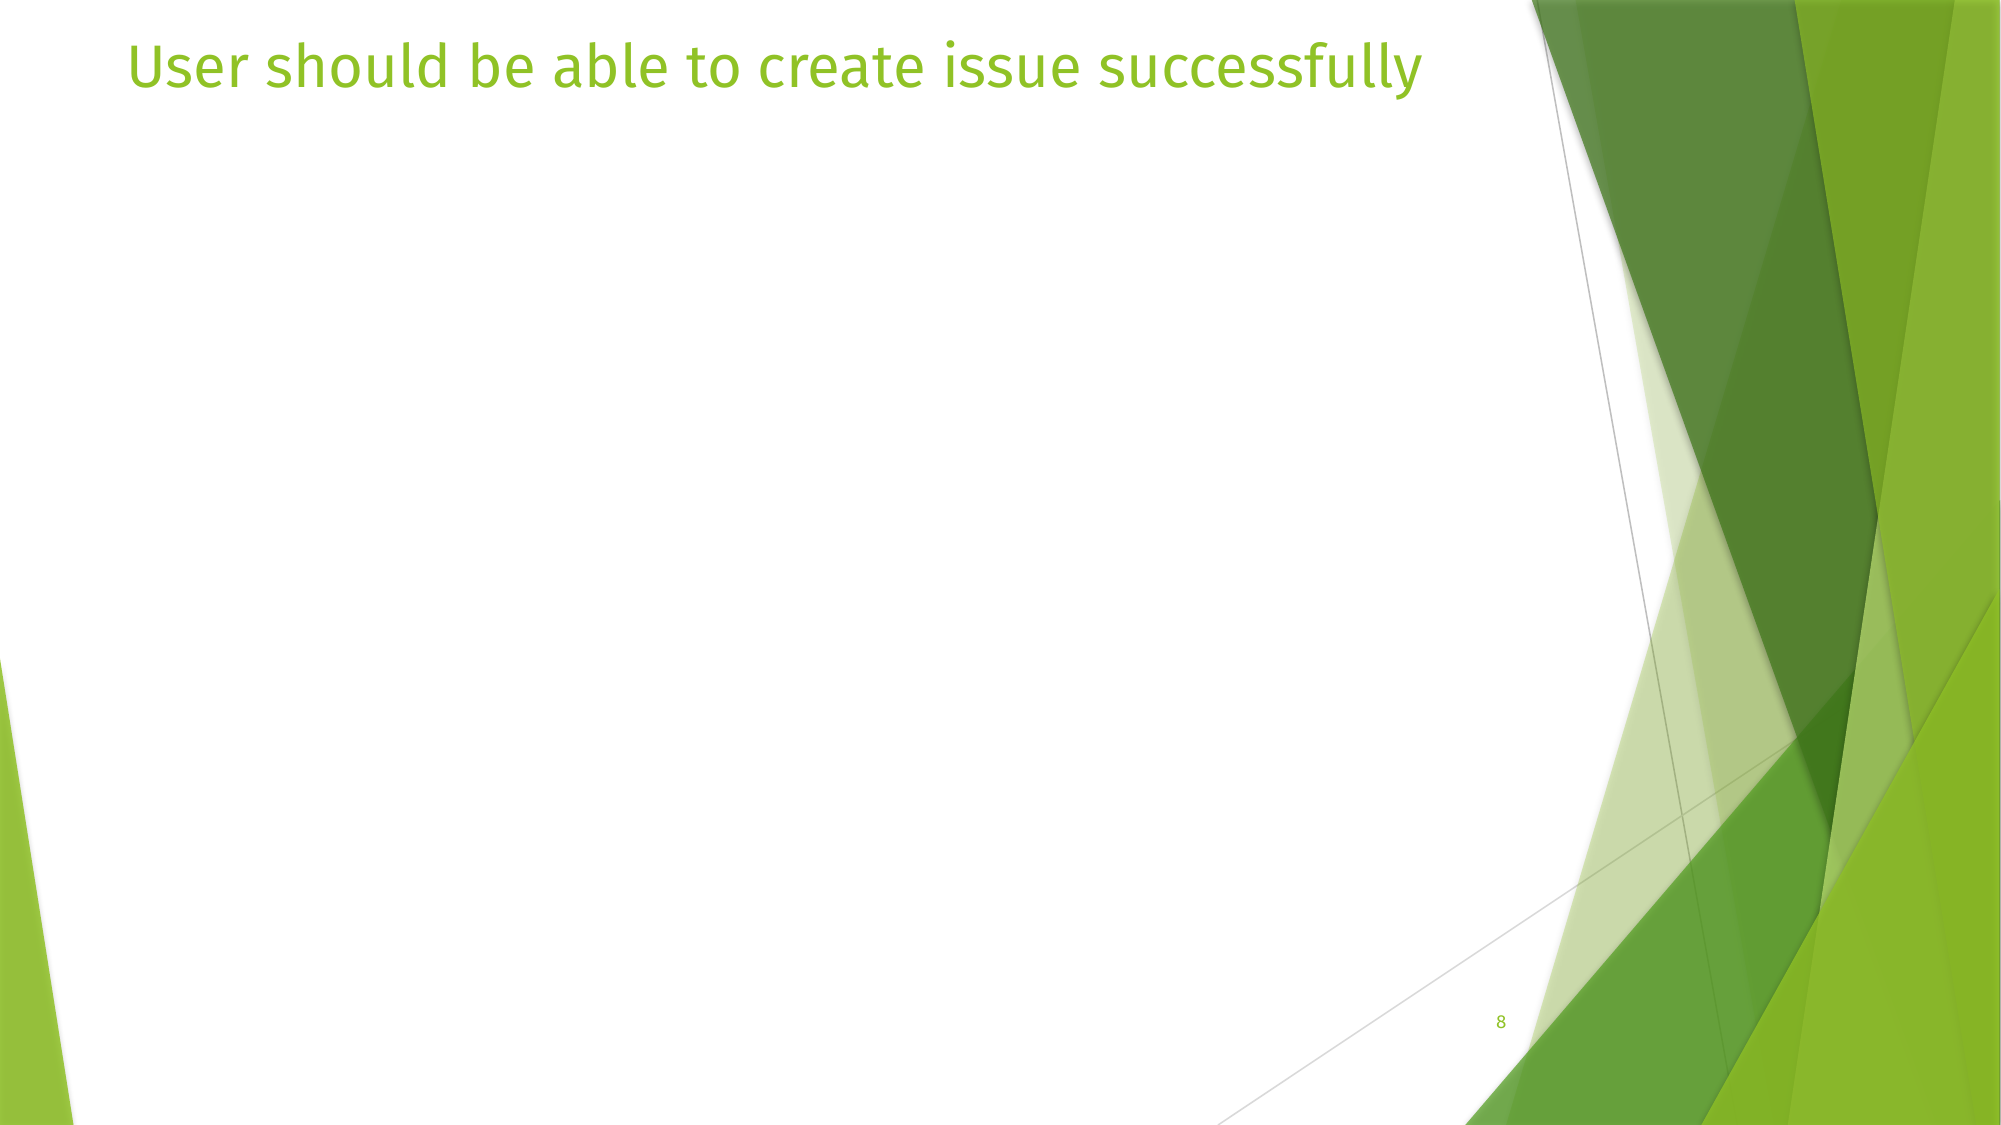

# User should be able to create issue successfully
8